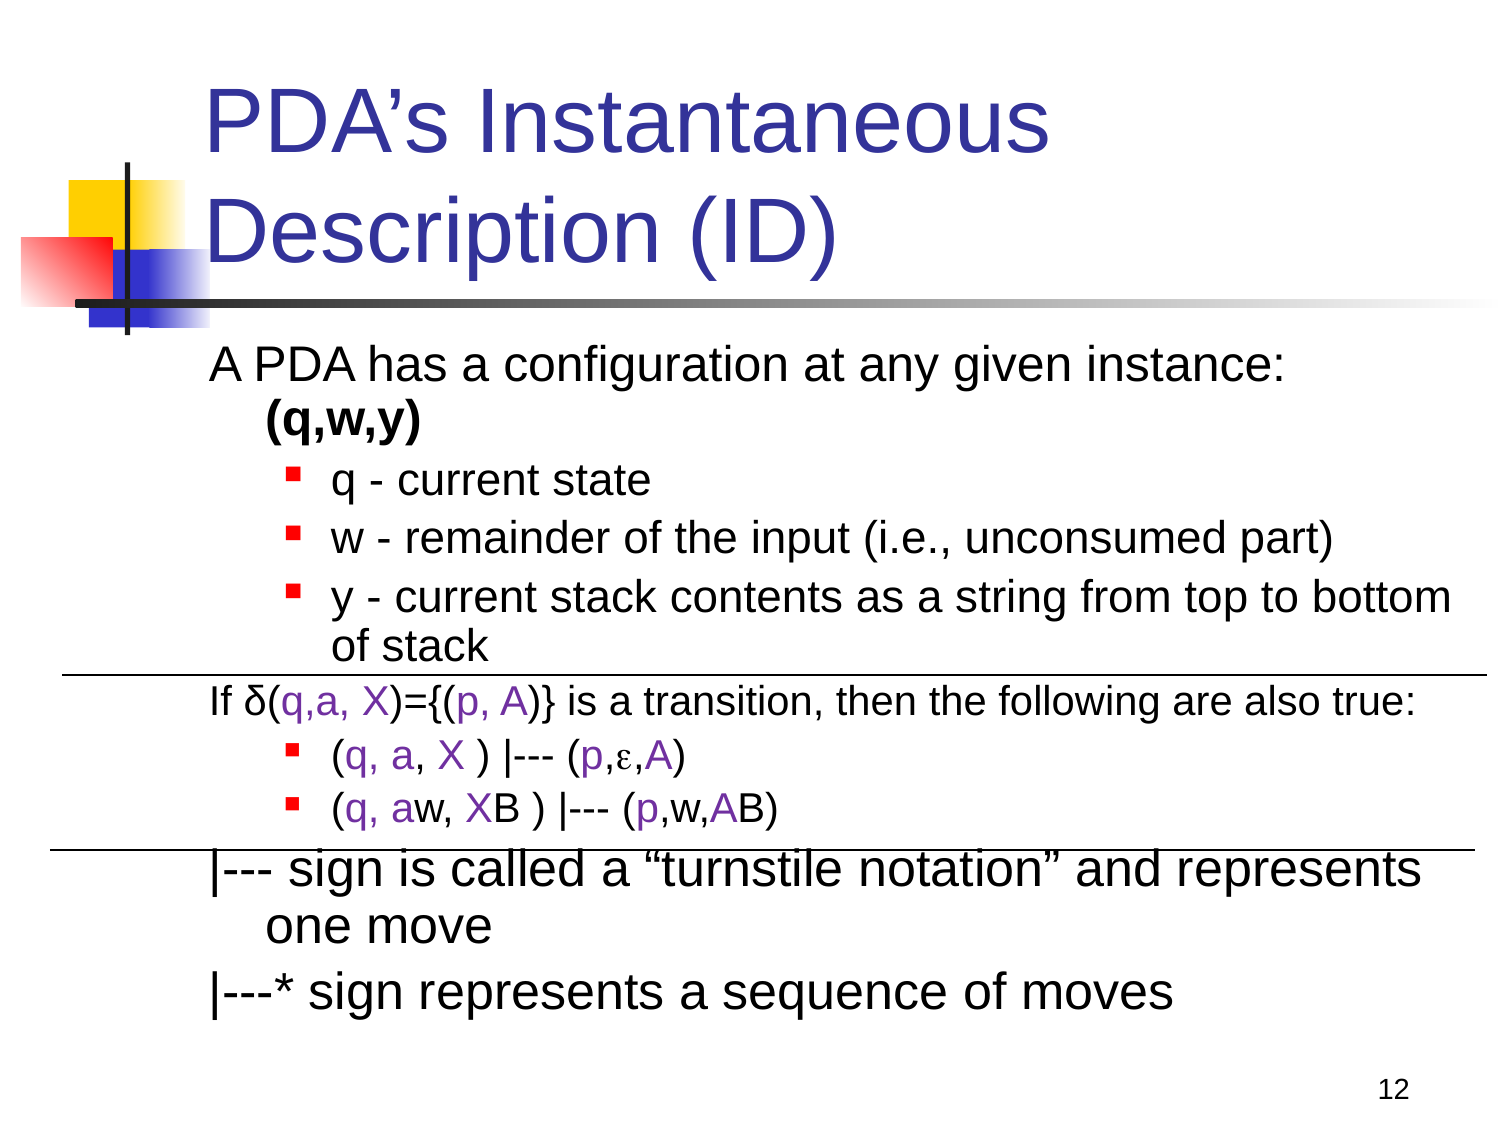

# PDA’s Instantaneous Description (ID)
A PDA has a configuration at any given instance: 	(q,w,y)
q - current state
w - remainder of the input (i.e., unconsumed part)
y - current stack contents as a string from top to bottom of stack
If δ(q,a, X)={(p, A)} is a transition, then the following are also true:
(q, a, X ) |--- (p,ε,A)
(q, aw, XB ) |--- (p,w,AB)
|--- sign is called a “turnstile notation” and represents one move
|---* sign represents a sequence of moves
12